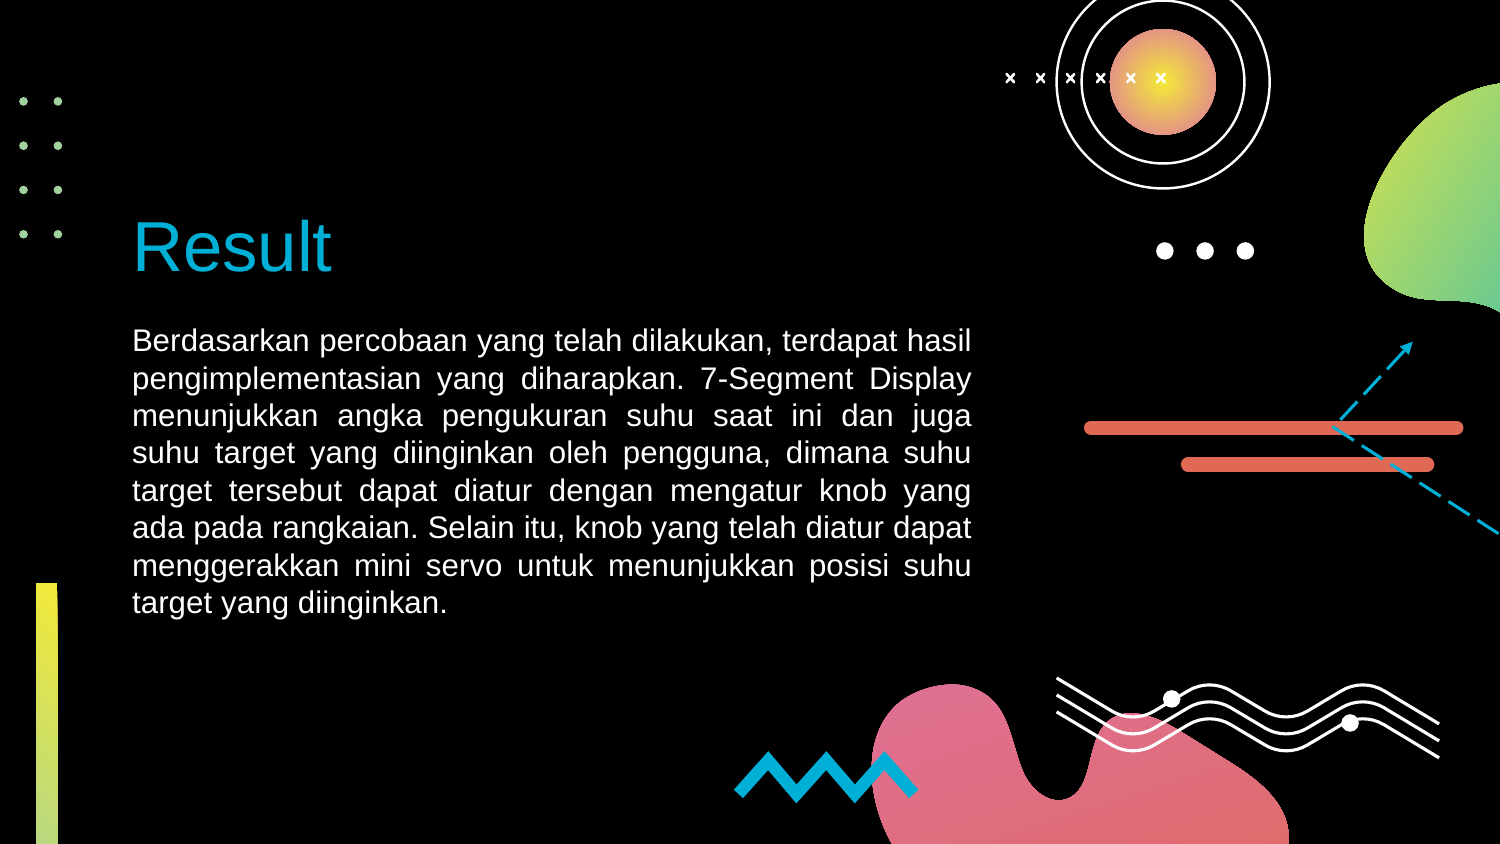

# Result

Berdasarkan percobaan yang telah dilakukan, terdapat hasil pengimplementasian yang diharapkan. 7-Segment Display menunjukkan angka pengukuran suhu saat ini dan juga suhu target yang diinginkan oleh pengguna, dimana suhu target tersebut dapat diatur dengan mengatur knob yang ada pada rangkaian. Selain itu, knob yang telah diatur dapat menggerakkan mini servo untuk menunjukkan posisi suhu target yang diinginkan.